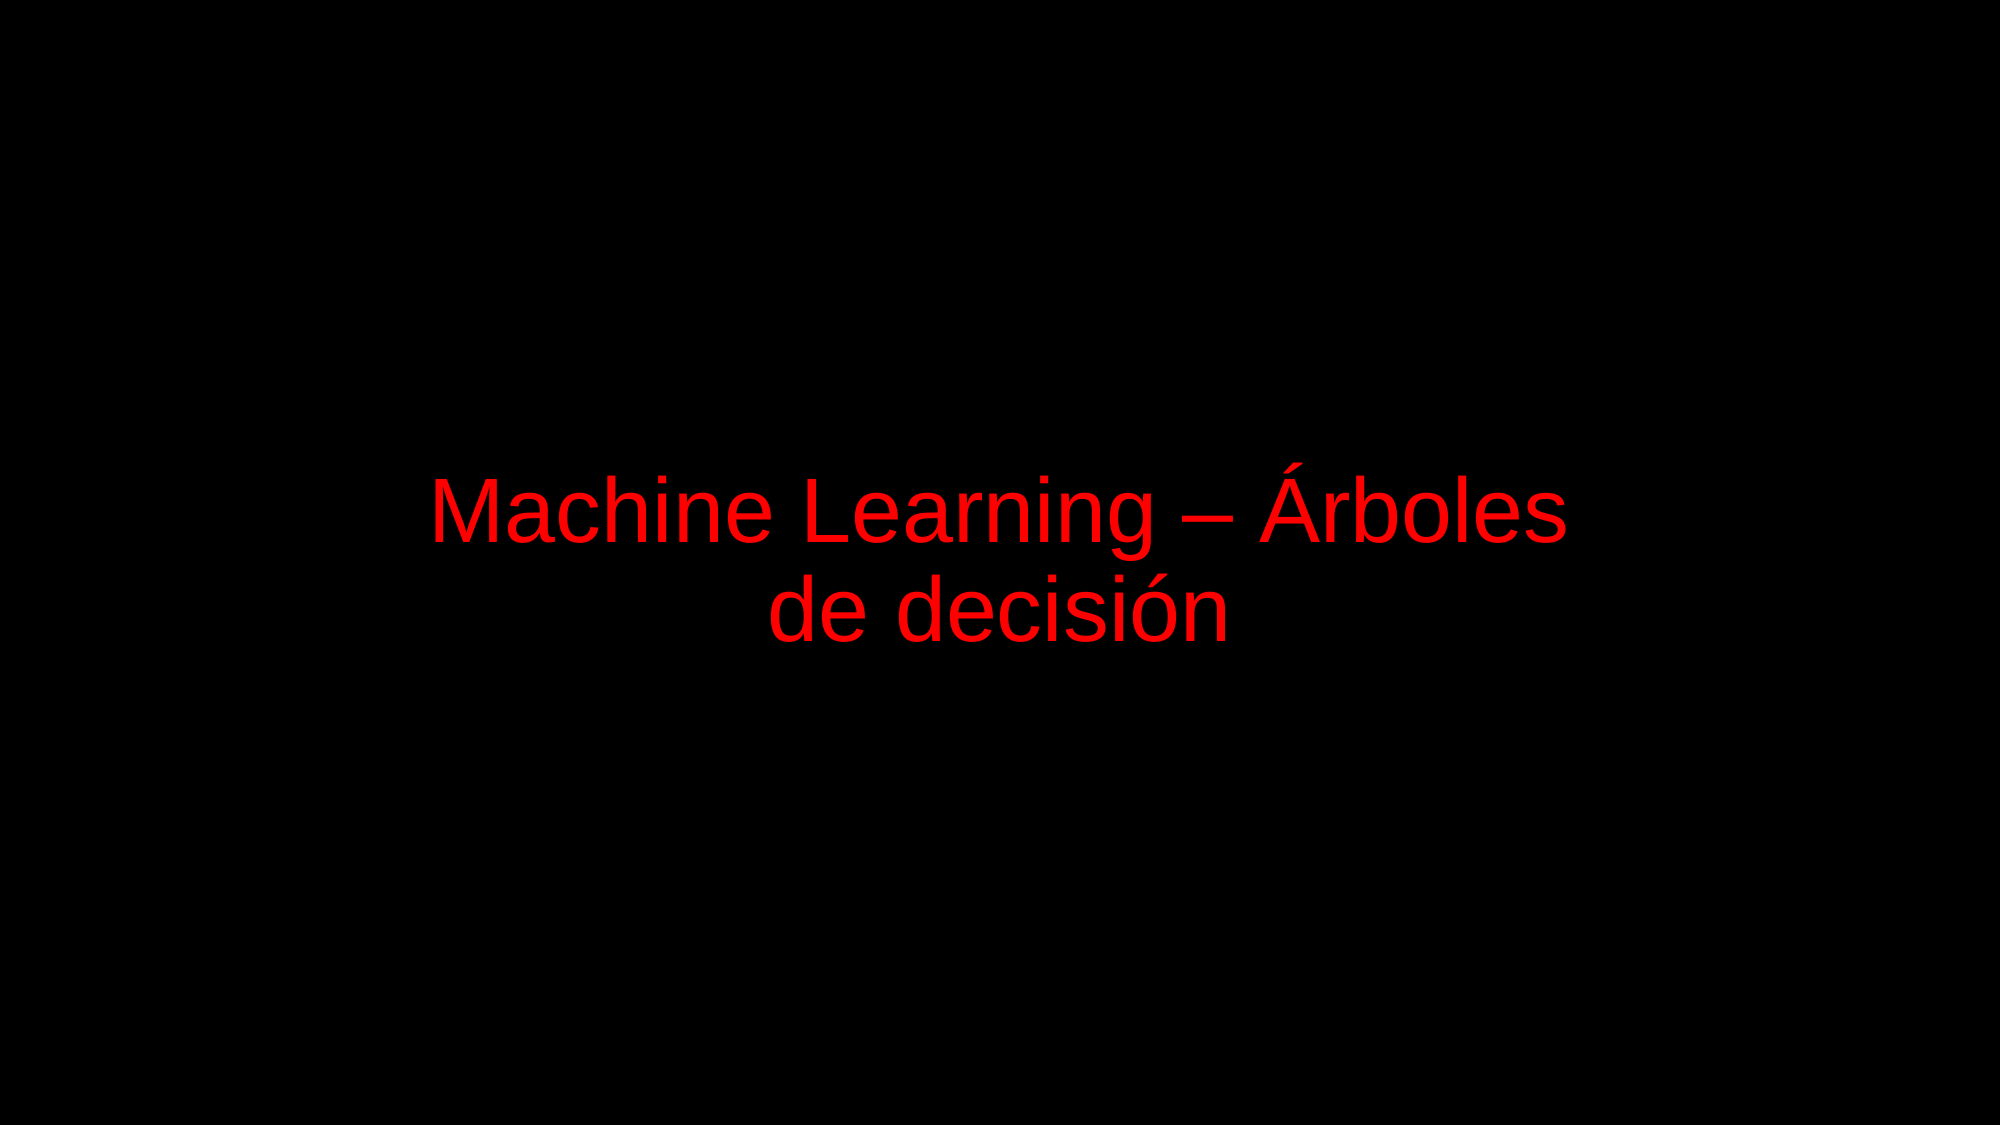

# Machine Learning – Árboles de decisión